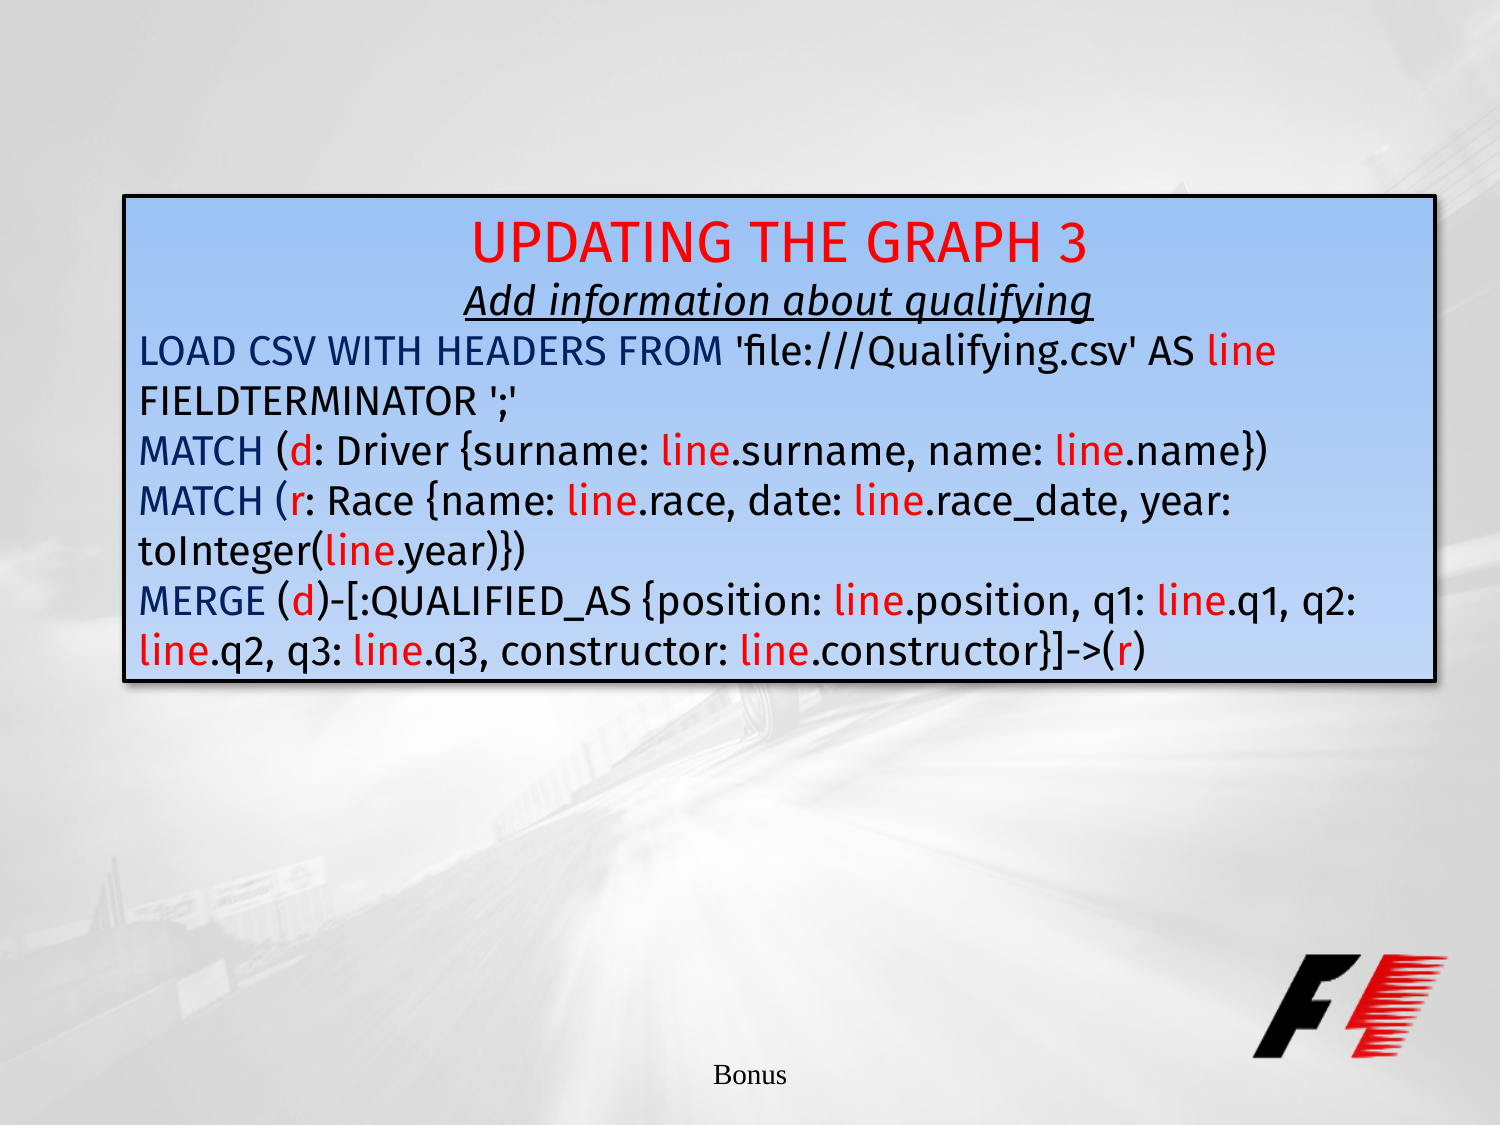

UPDATING THE GRAPH 3
Add information about qualifying
LOAD CSV WITH HEADERS FROM 'file:///Qualifying.csv' AS line FIELDTERMINATOR ';'
MATCH (d: Driver {surname: line.surname, name: line.name})
MATCH (r: Race {name: line.race, date: line.race_date, year: toInteger(line.year)})
MERGE (d)-[:QUALIFIED_AS {position: line.position, q1: line.q1, q2: line.q2, q3: line.q3, constructor: line.constructor}]->(r)
Bonus